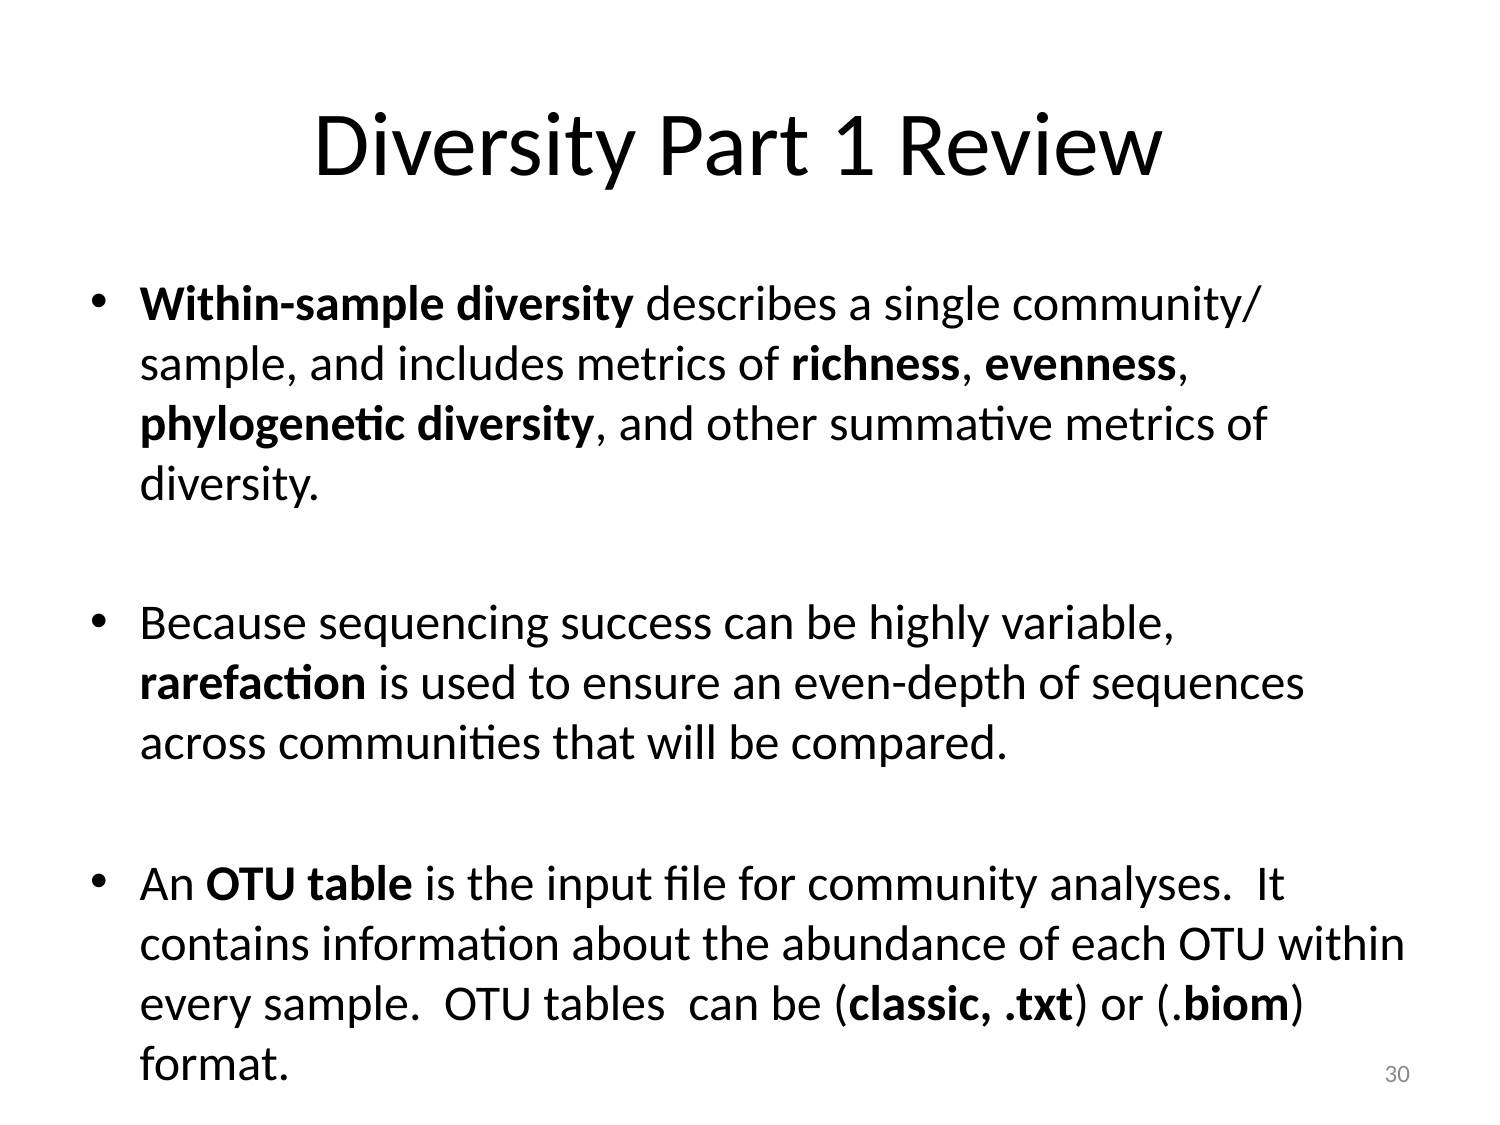

# Diversity Part 1 Review
Within-sample diversity describes a single community/ sample, and includes metrics of richness, evenness, phylogenetic diversity, and other summative metrics of diversity.

Because sequencing success can be highly variable, rarefaction is used to ensure an even-depth of sequences across communities that will be compared.

An OTU table is the input file for community analyses.  It contains information about the abundance of each OTU within every sample.  OTU tables  can be (classic, .txt) or (.biom) format.

30